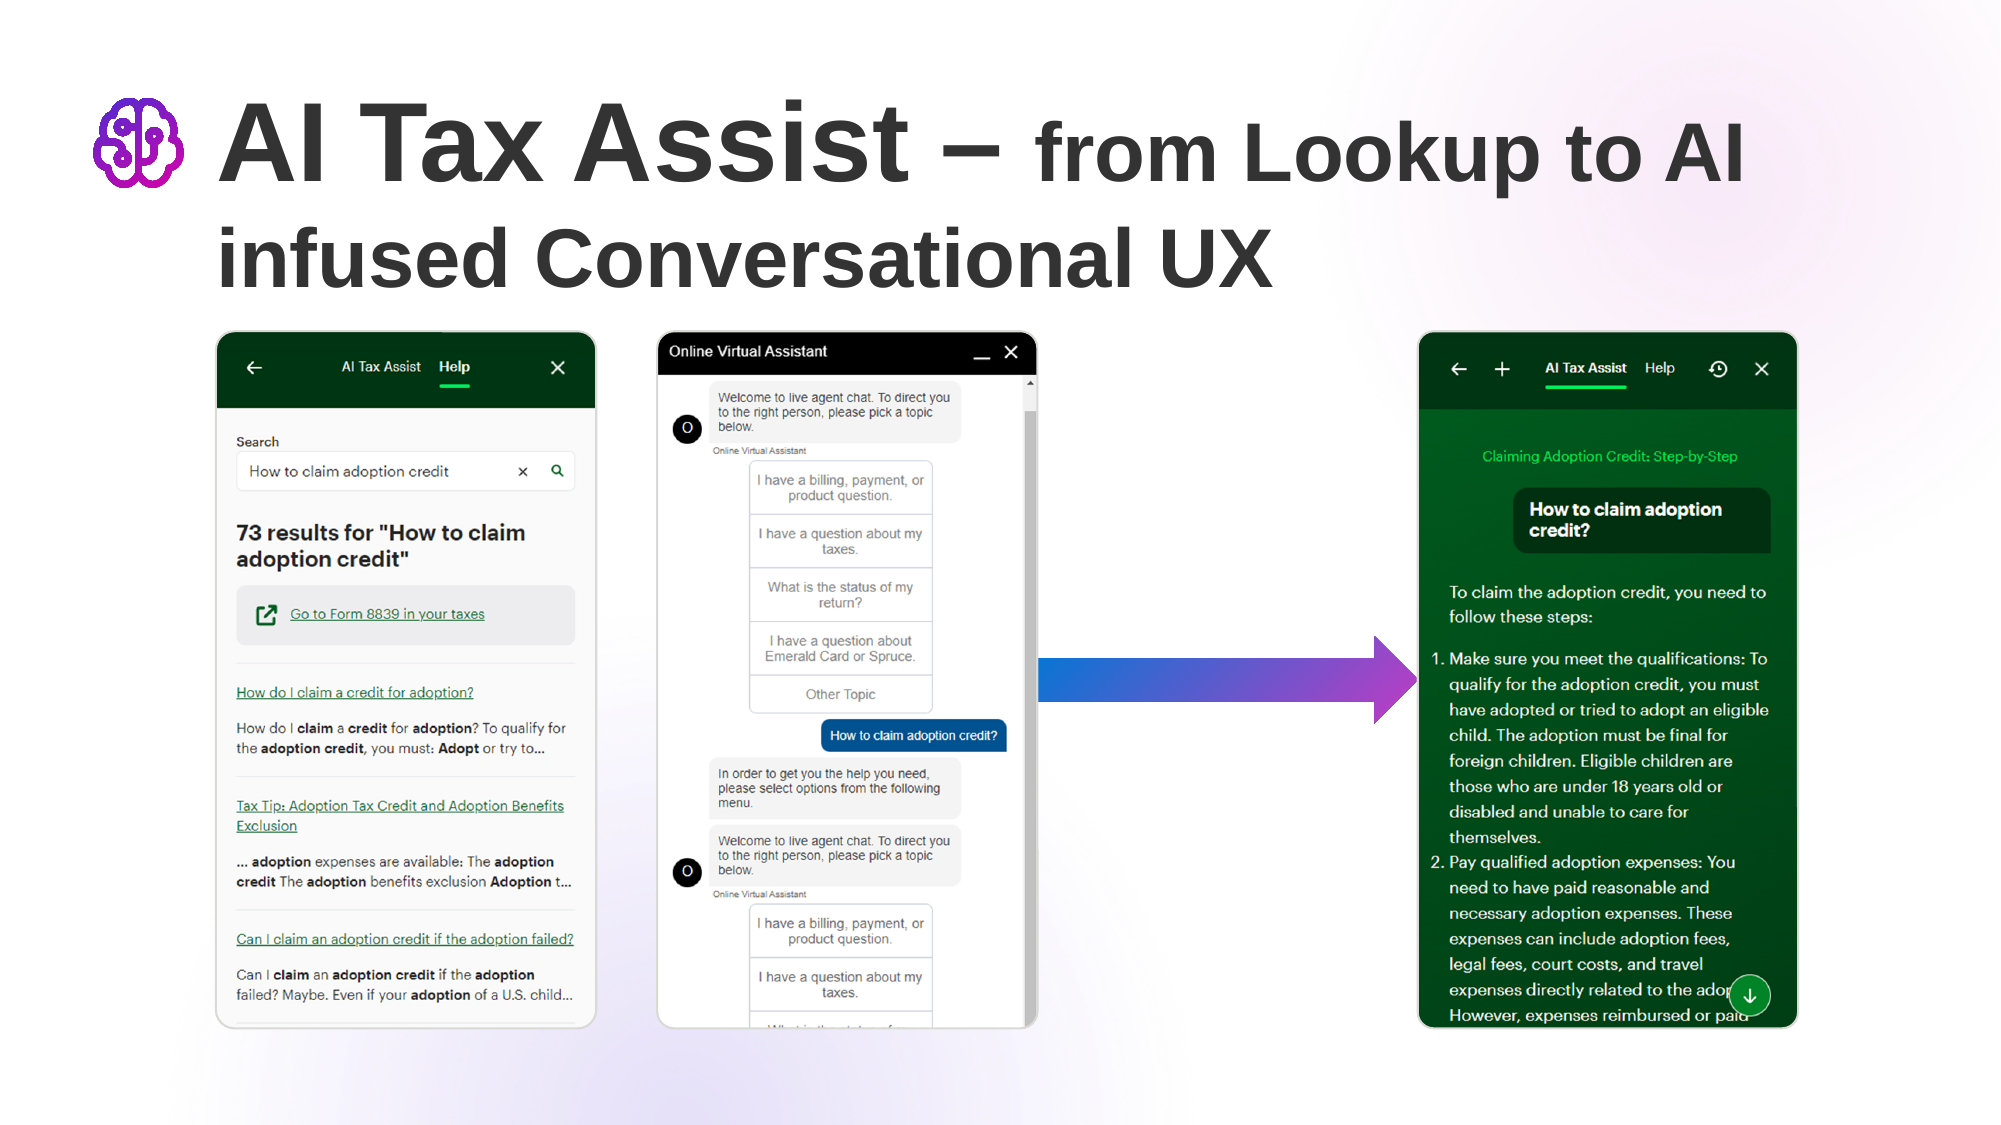

# AI Tax Assist – from Lookup to AI infused Conversational UX